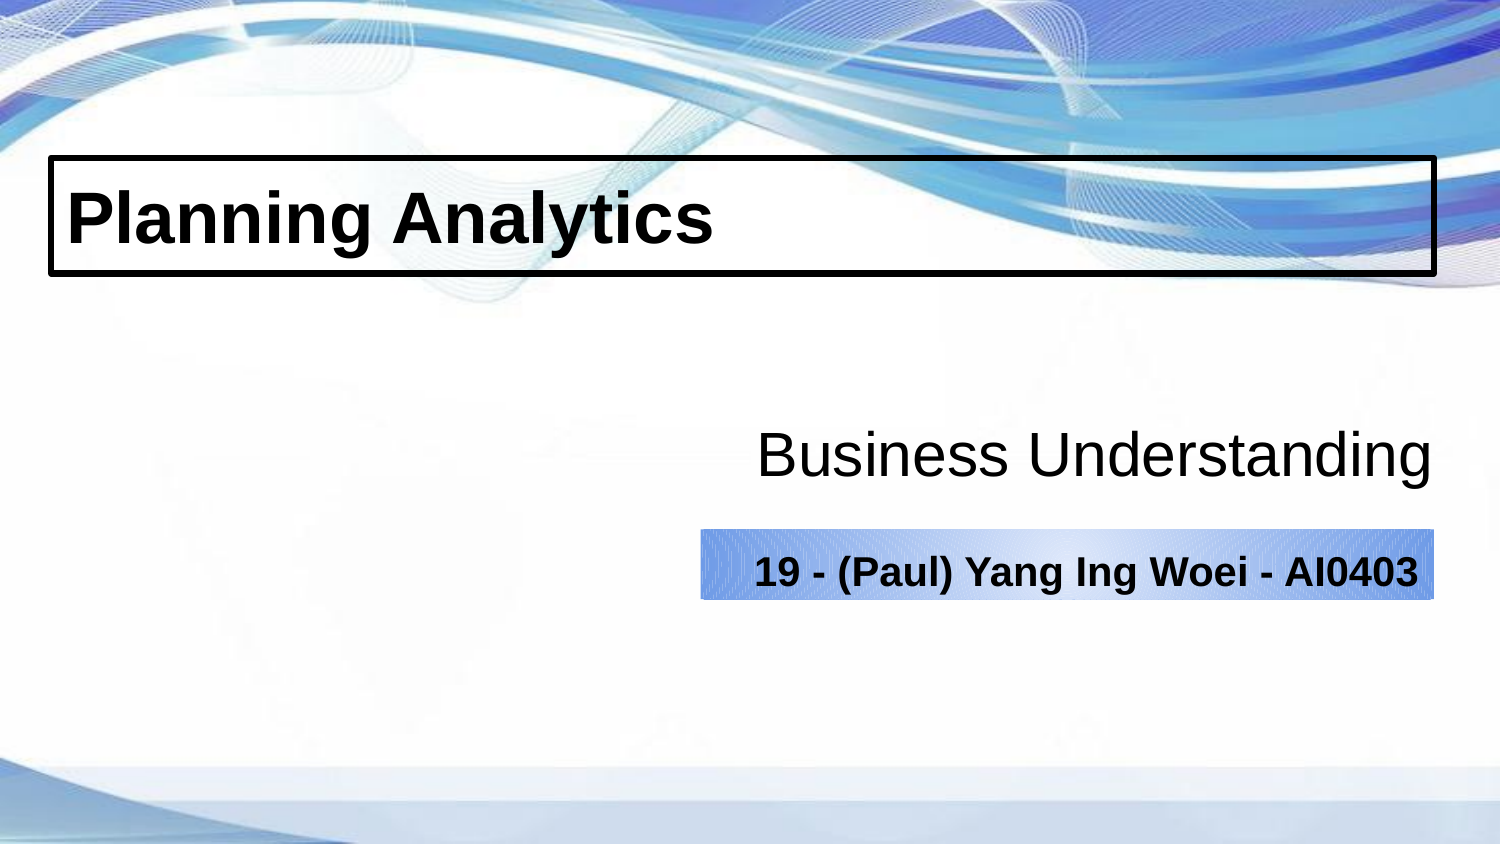

# Planning Analytics
Business Understanding
19 - (Paul) Yang Ing Woei - AI0403